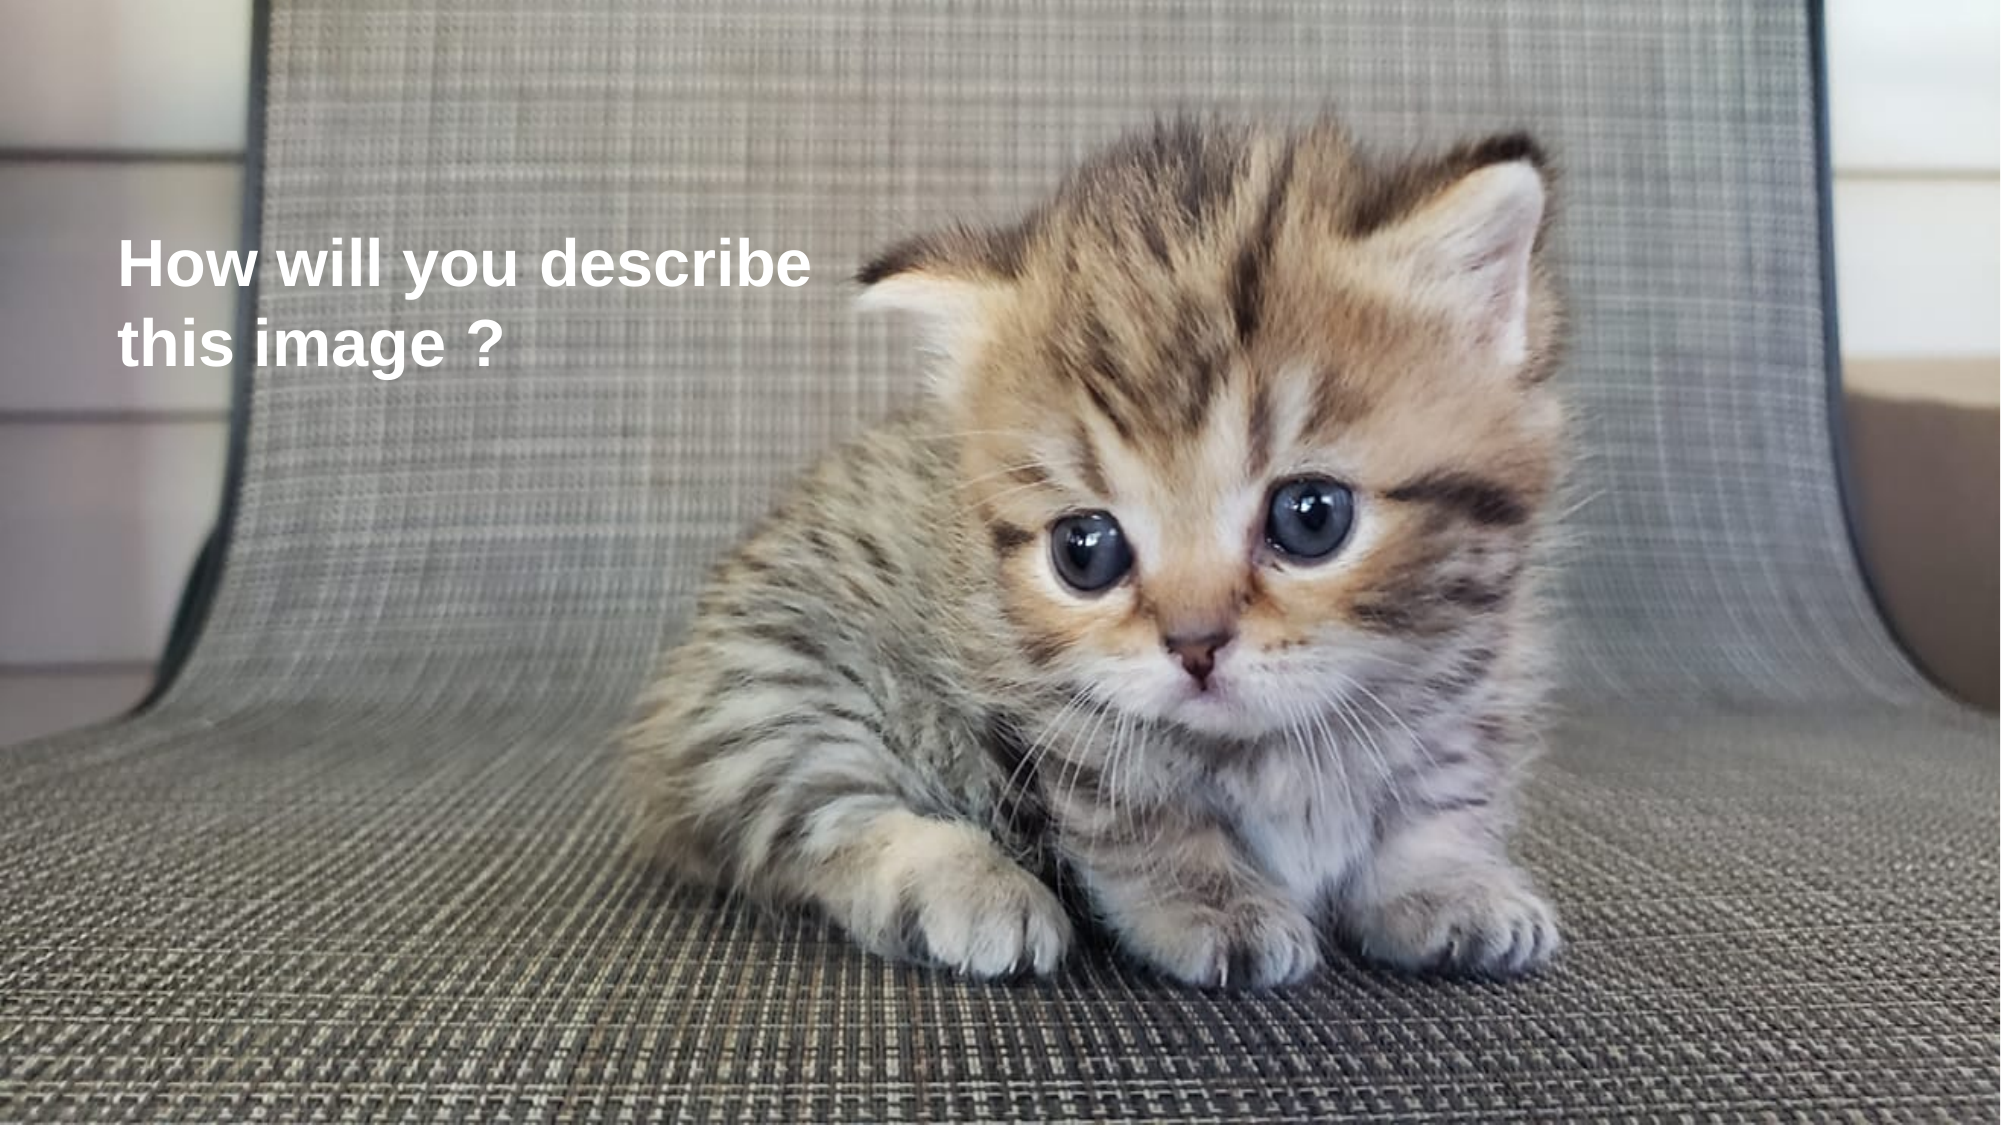

How will you describe this image ?